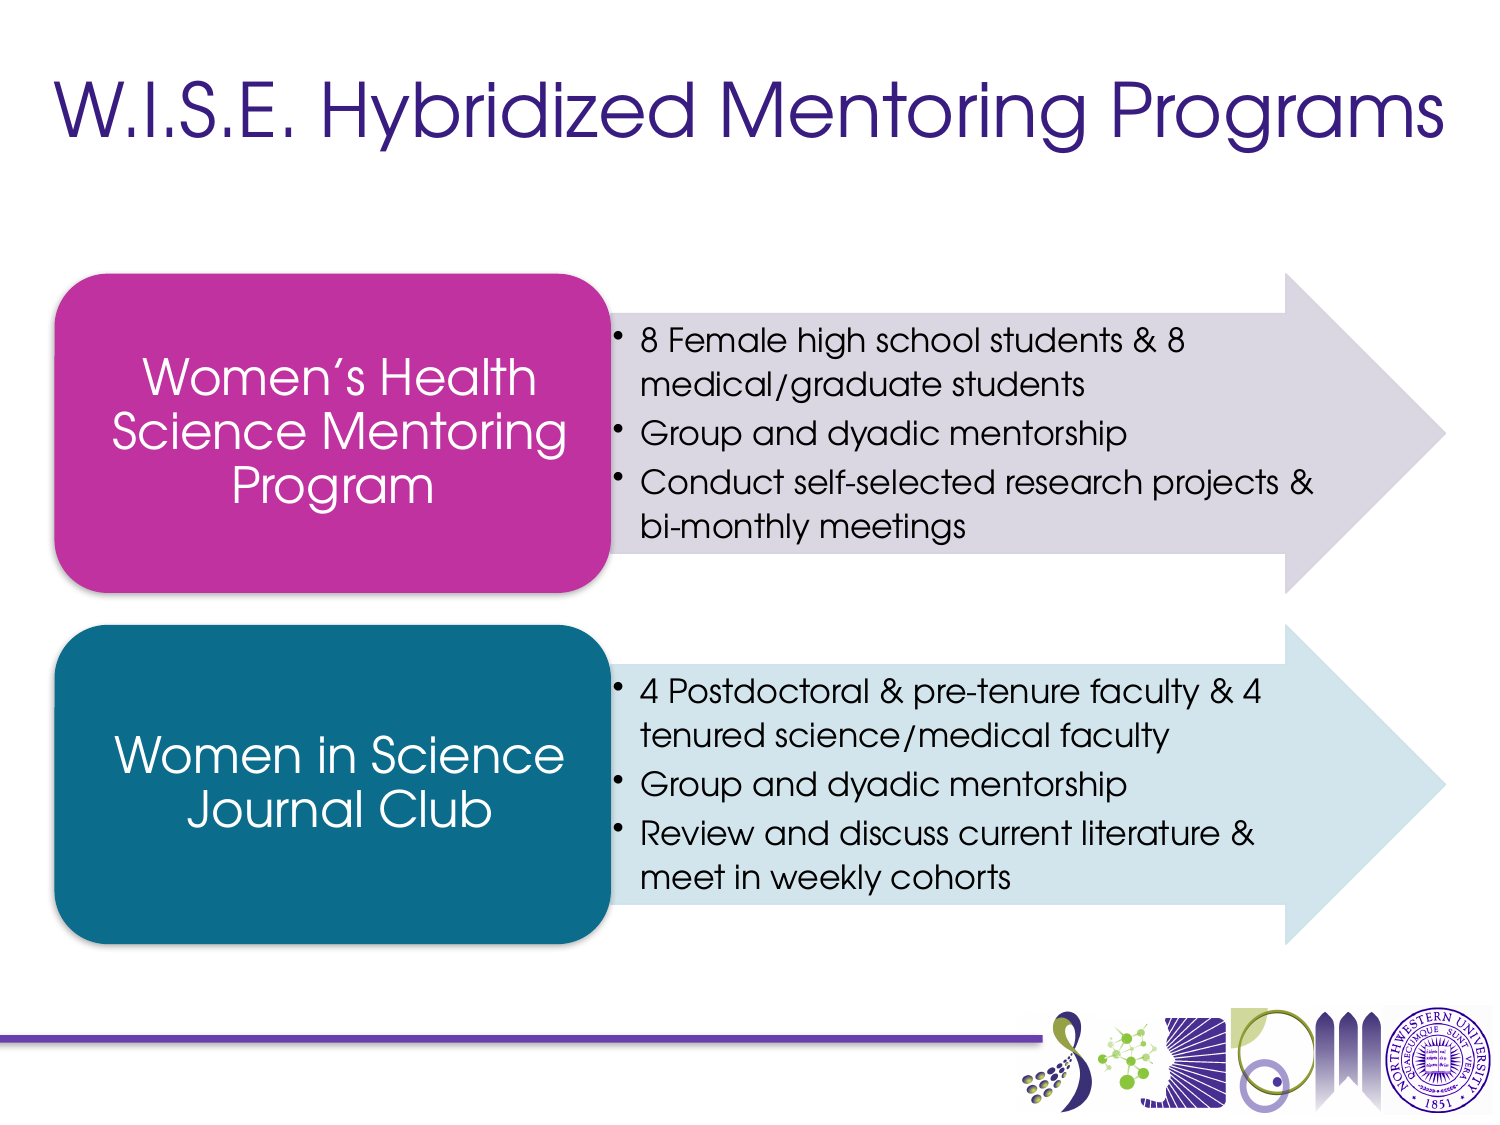

W.I.S.E. Hybridized Mentoring Programs
8 Female high school students & 8 medical/graduate students
Group and dyadic mentorship
Conduct self-selected research projects & bi-monthly meetings
Women’s Health Science Mentoring Program
4 Postdoctoral & pre-tenure faculty & 4 tenured science/medical faculty
Group and dyadic mentorship
Review and discuss current literature & meet in weekly cohorts
Women in Science Journal Club